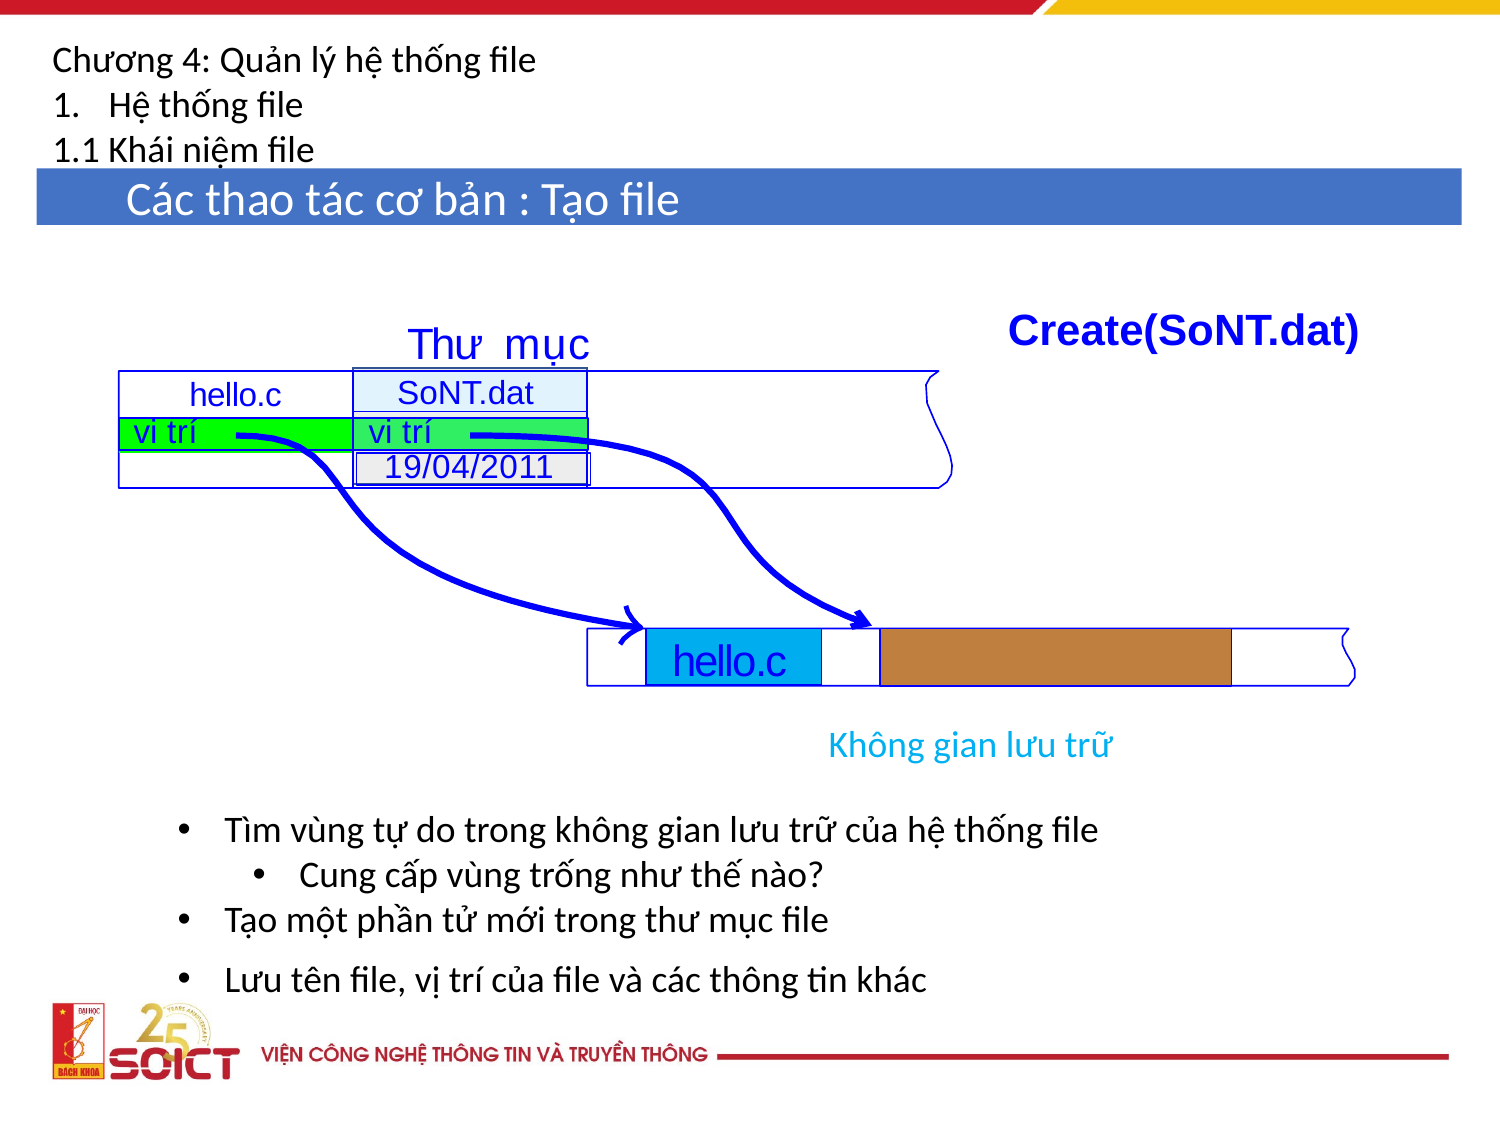

Chương 4: Quản lý hệ thống file
Hệ thống file
1.1 Khái niệm file
Các thao tác cơ bản : Tạo file
Create(SoNT.dat)
Thư  mục file

hello.c

SoNT.dat

vi trí
vi trí

19/04/2011

hello.c

Không gian lưu trữ
Tìm vùng tự do trong không gian lưu trữ của hệ thống file
Cung cấp vùng trống như thế nào?
Tạo một phần tử mới trong thư mục file

Lưu tên file, vị trí của file và các thông tin khác